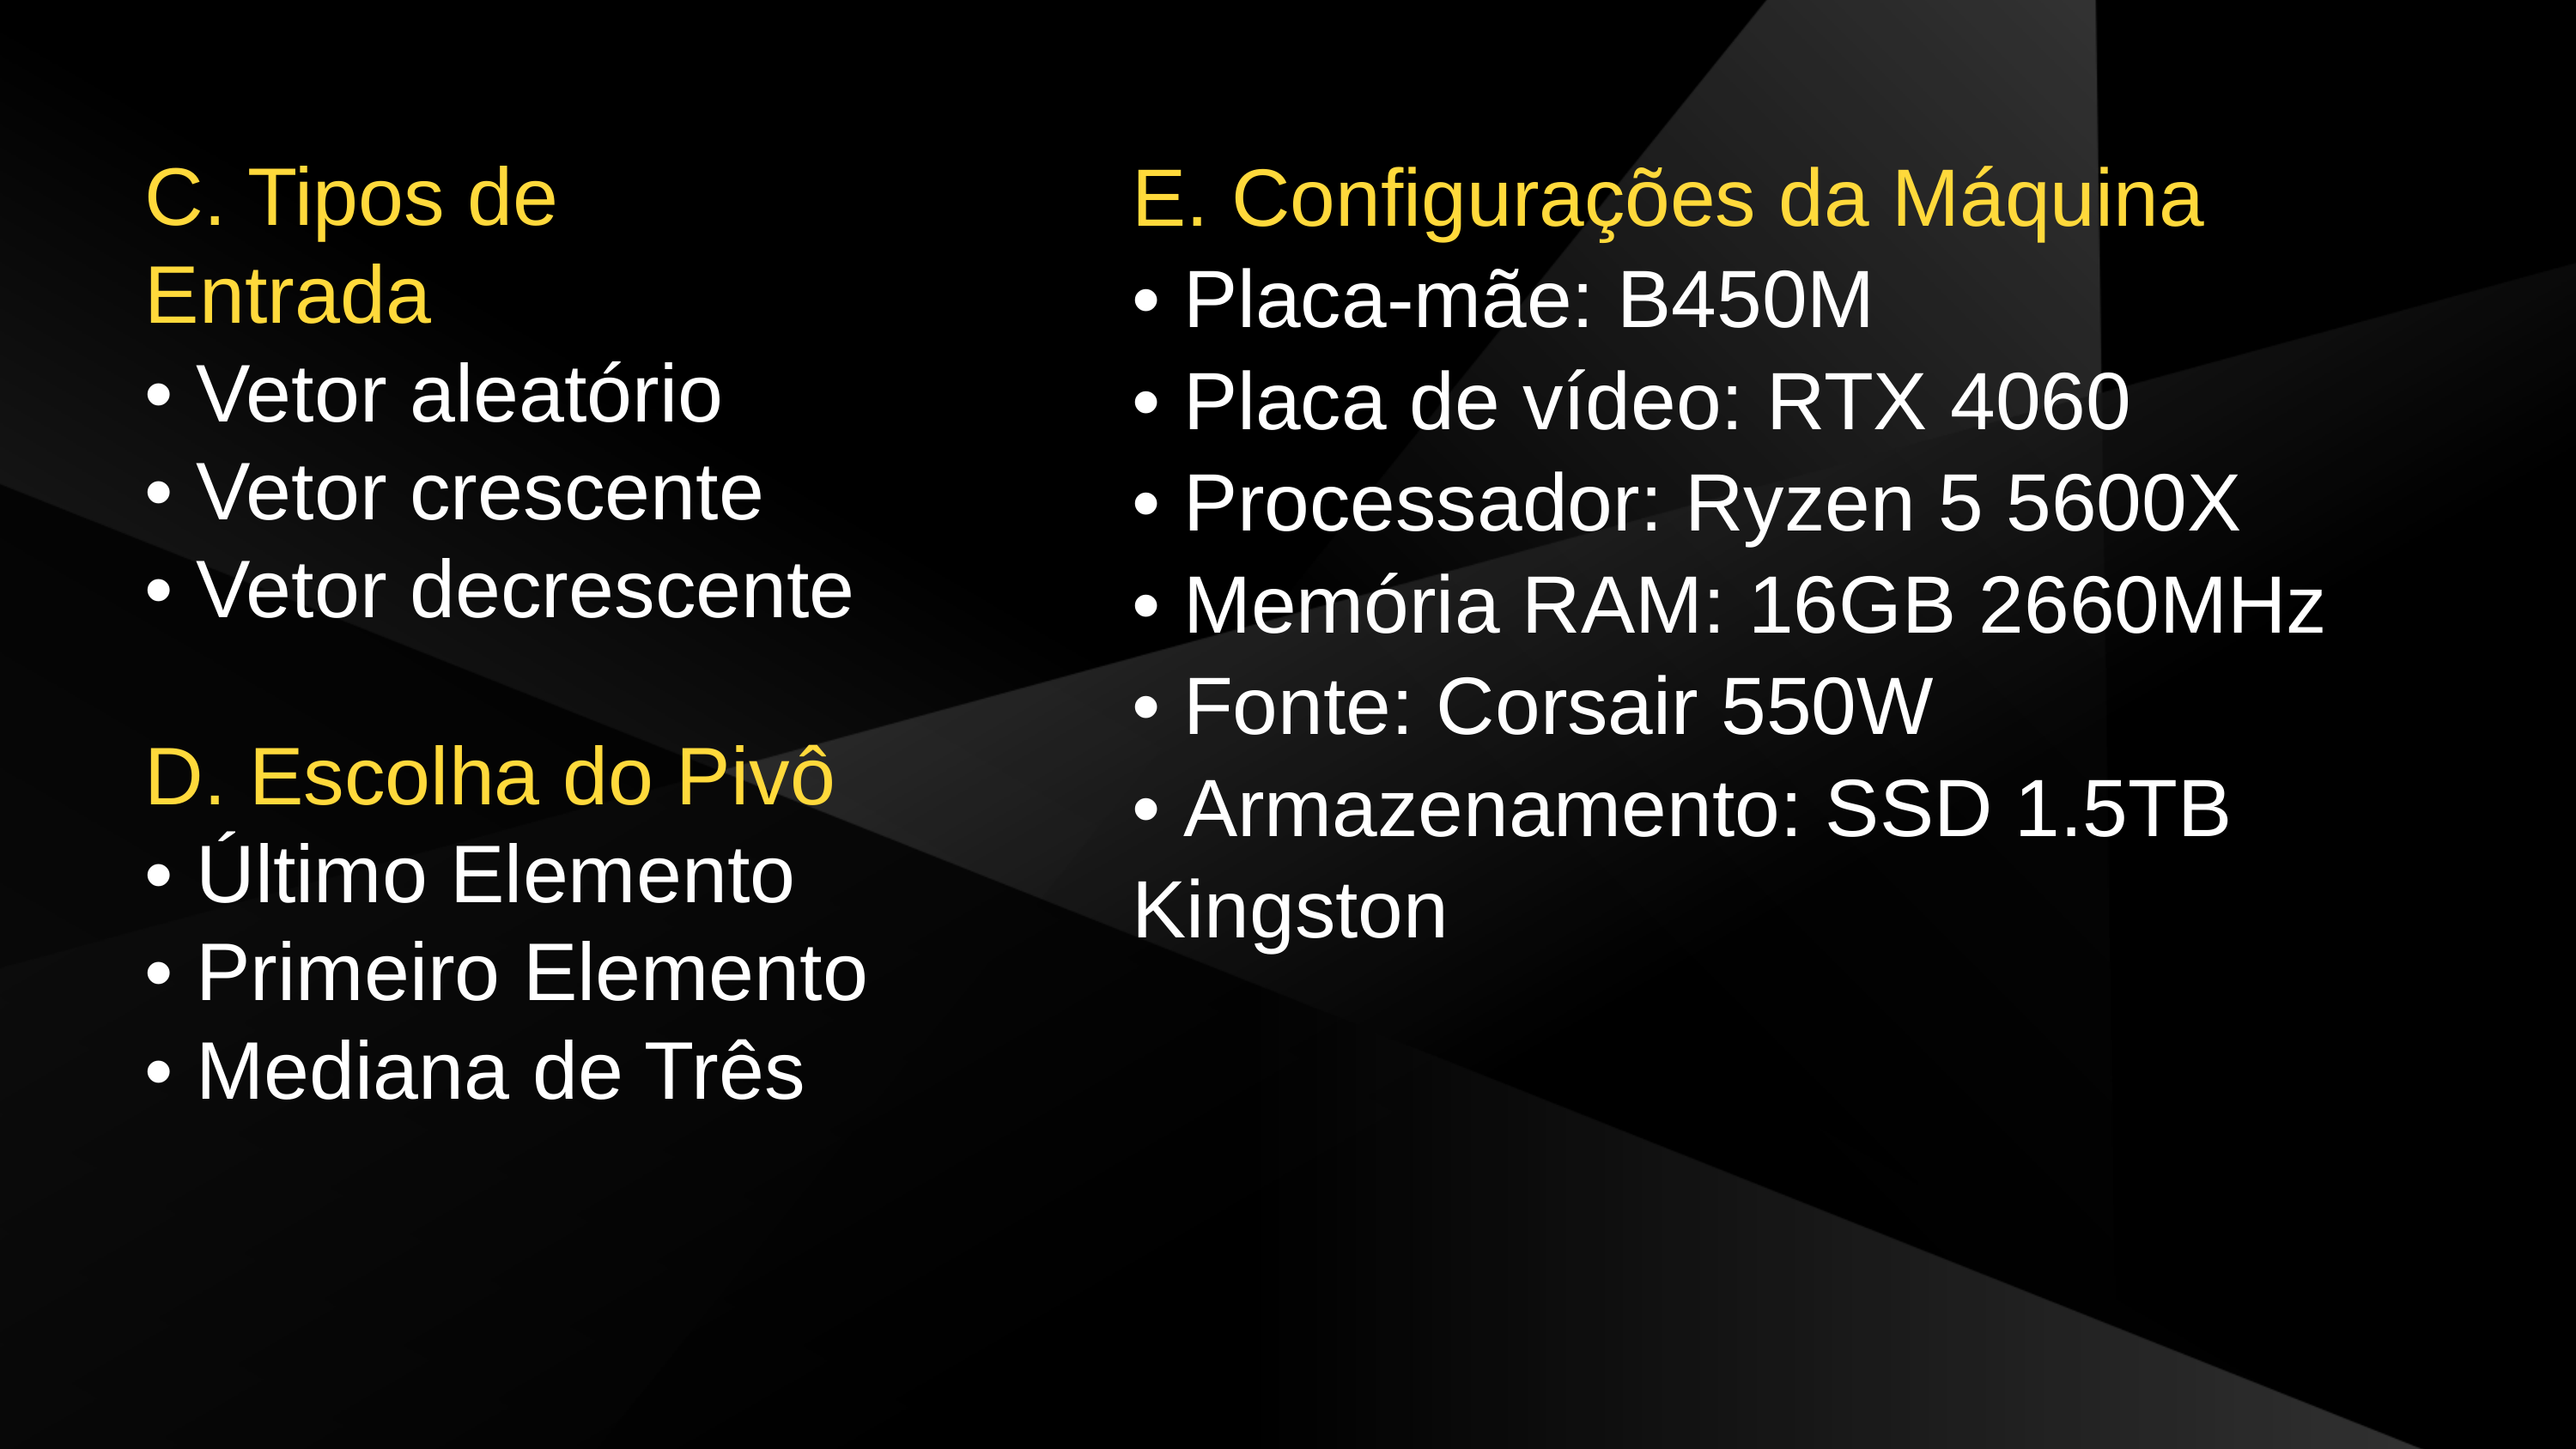

E. Configurações da Máquina
• Placa-mãe: B450M
• Placa de vídeo: RTX 4060
• Processador: Ryzen 5 5600X
• Memória RAM: 16GB 2660MHz
• Fonte: Corsair 550W
• Armazenamento: SSD 1.5TB Kingston
C. Tipos de Entrada
• Vetor aleatório
• Vetor crescente
• Vetor decrescente
D. Escolha do Pivô
• Último Elemento
• Primeiro Elemento
• Mediana de Três